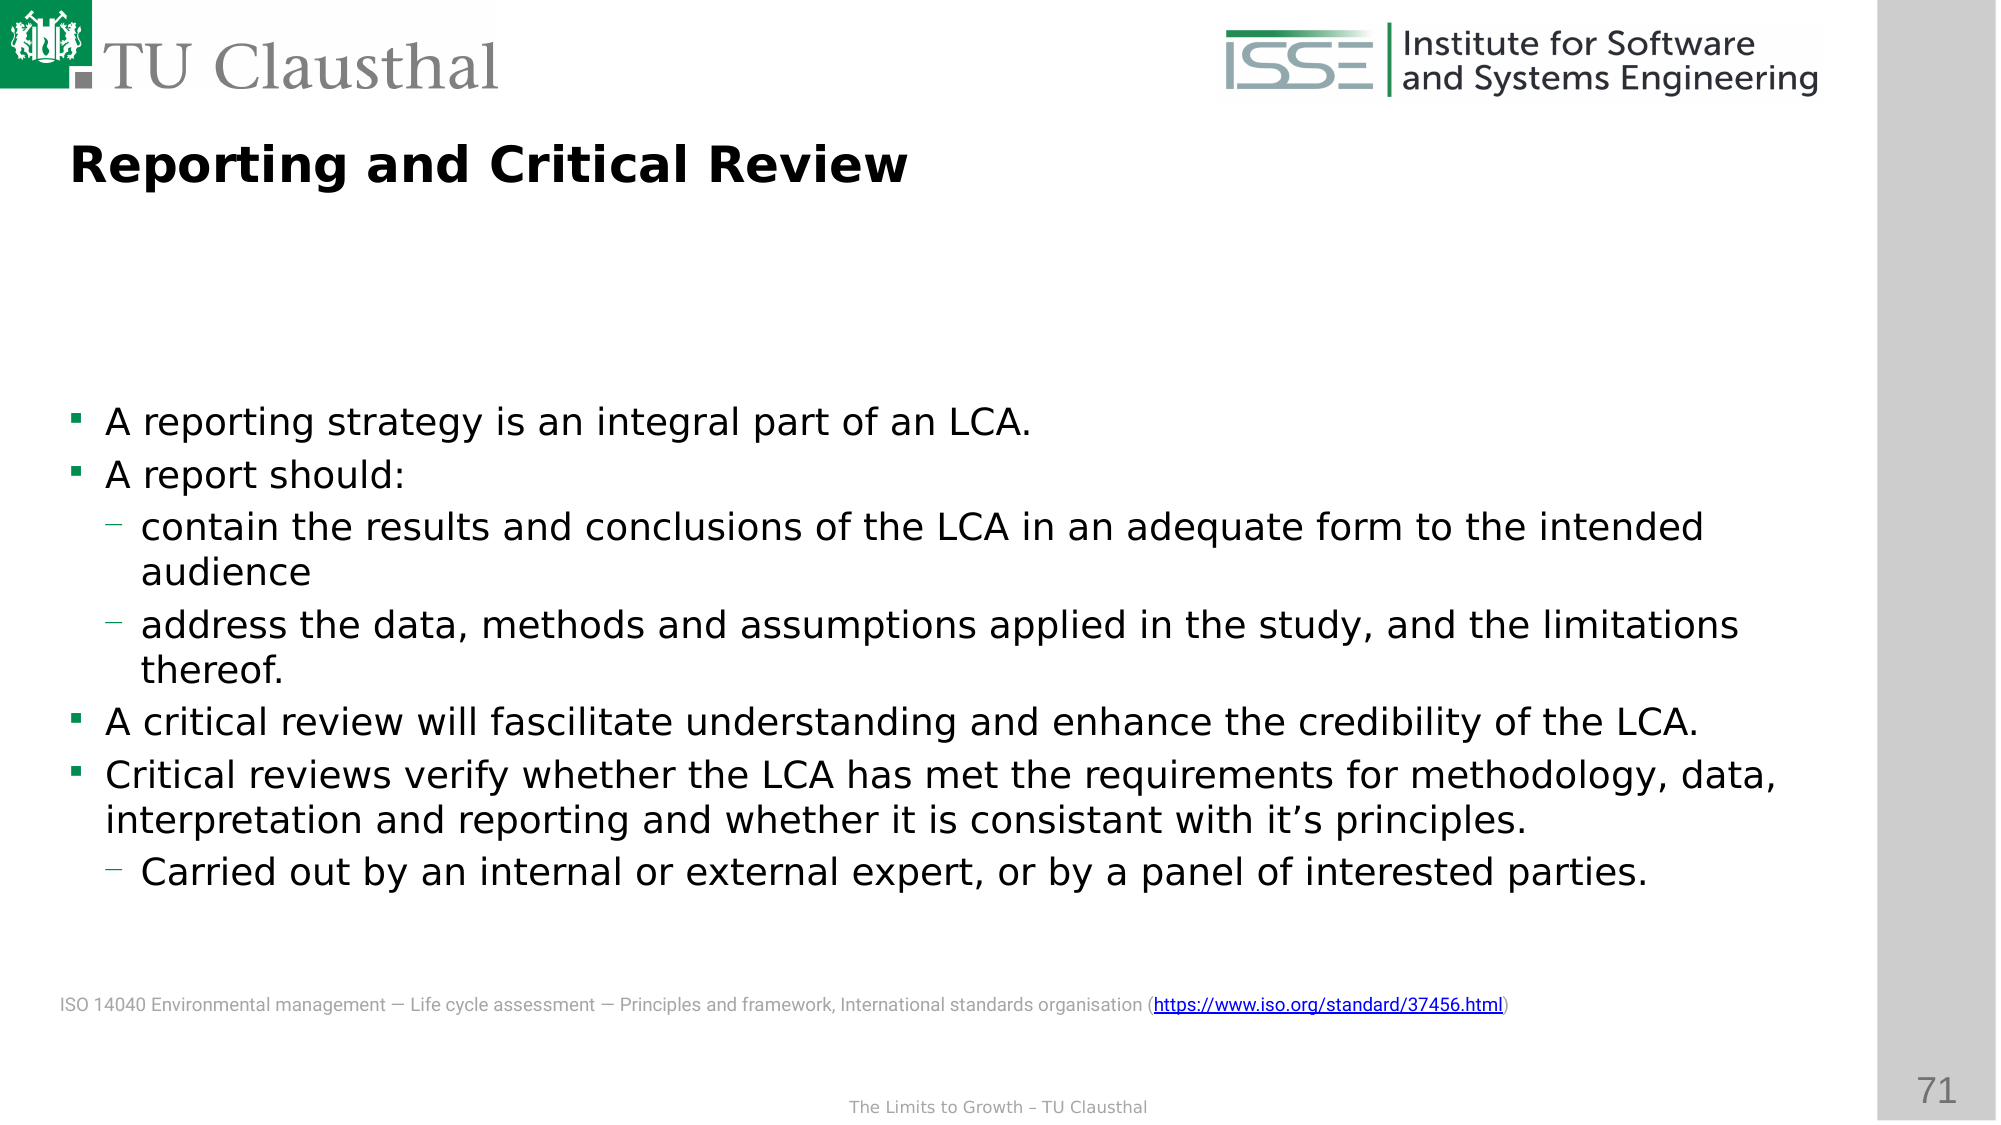

Reporting and Critical Review

A reporting strategy is an integral part of an LCA.
A report should:
contain the results and conclusions of the LCA in an adequate form to the intended audience
address the data, methods and assumptions applied in the study, and the limitations thereof.
A critical review will fascilitate understanding and enhance the credibility of the LCA.
Critical reviews verify whether the LCA has met the requirements for methodology, data, interpretation and reporting and whether it is consistant with it’s principles.
Carried out by an internal or external expert, or by a panel of interested parties.
ISO 14040 Environmental management — Life cycle assessment — Principles and framework, International standards organisation (https://www.iso.org/standard/37456.html)